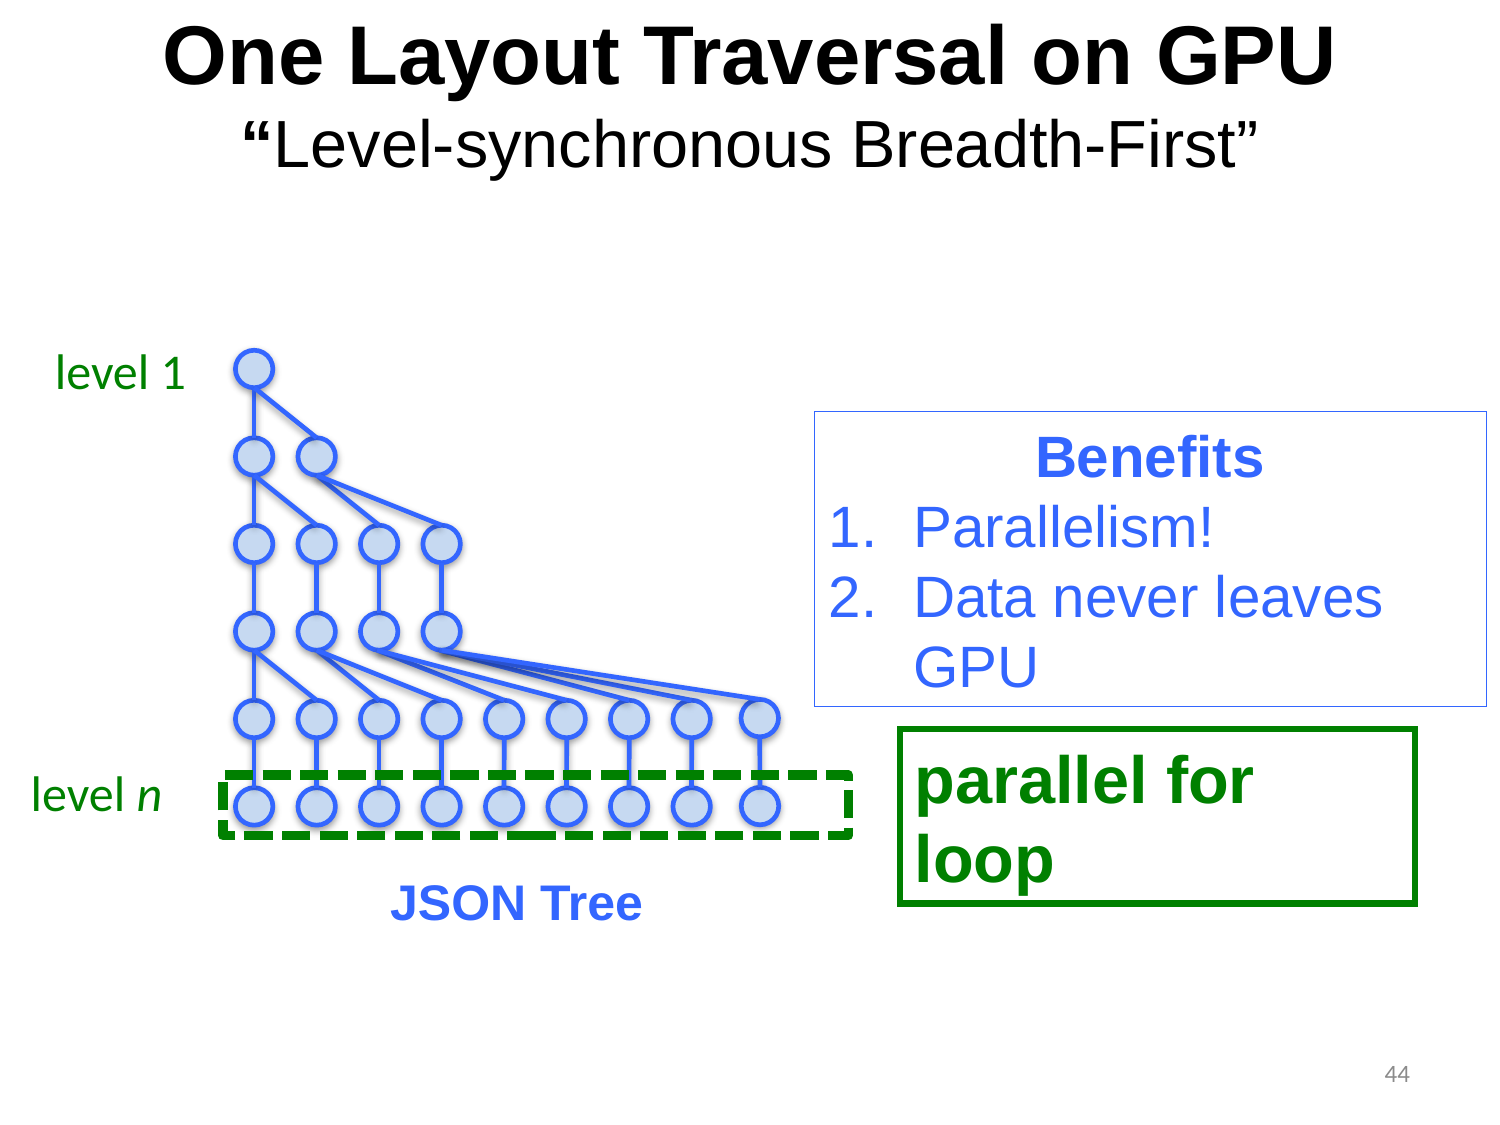

# One Layout Traversal on GPU “Level-synchronous Breadth-First”
level 1

Benefits
Parallelism!
Data never leaves GPU

parallel for loop

level n
JSON Tree
44